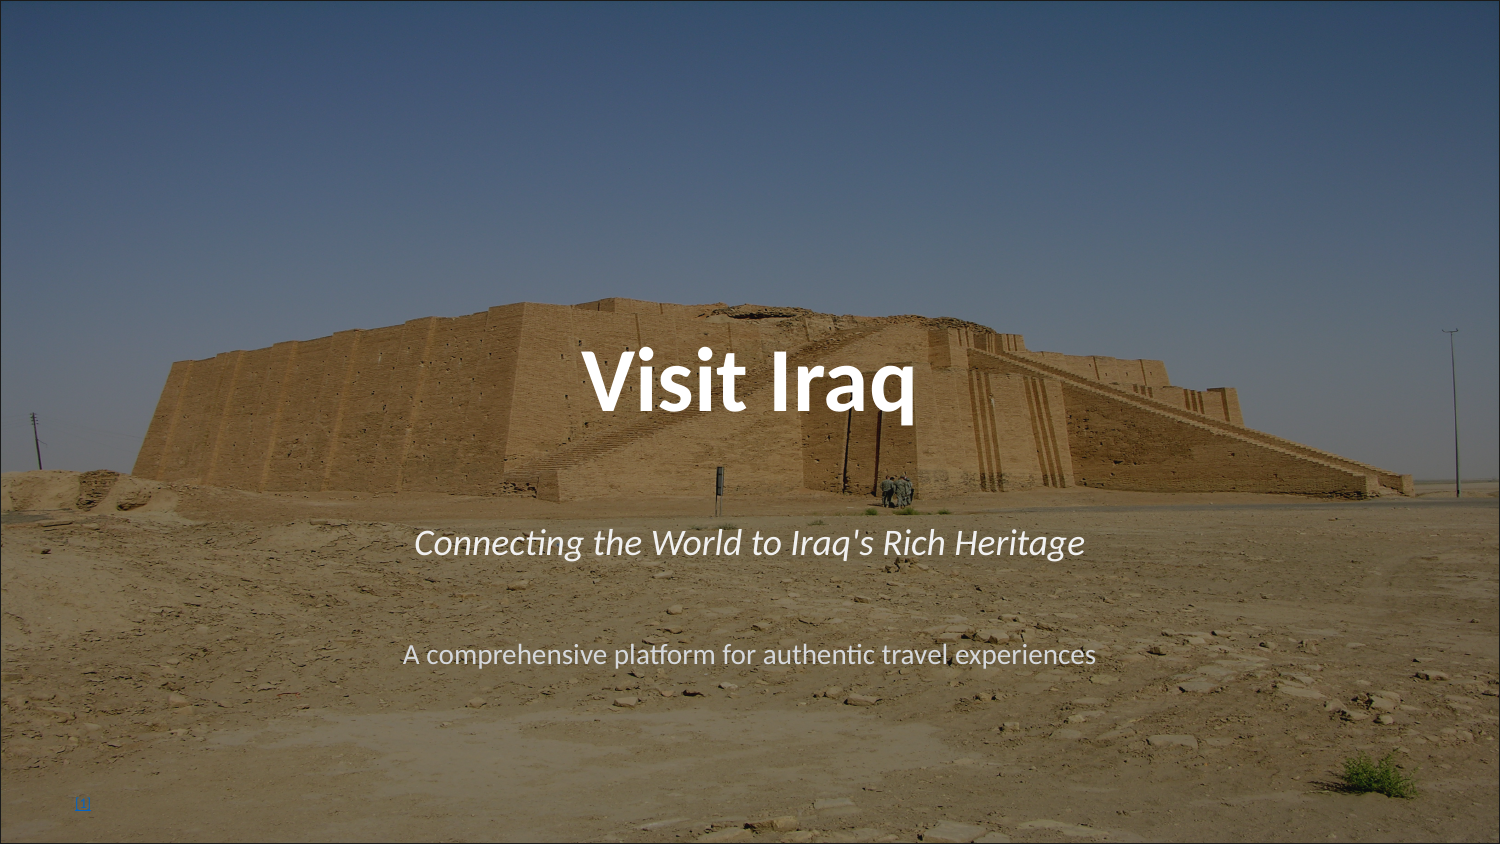

Visit Iraq
Connecting the World to Iraq's Rich Heritage
A comprehensive platform for authentic travel experiences
[1]